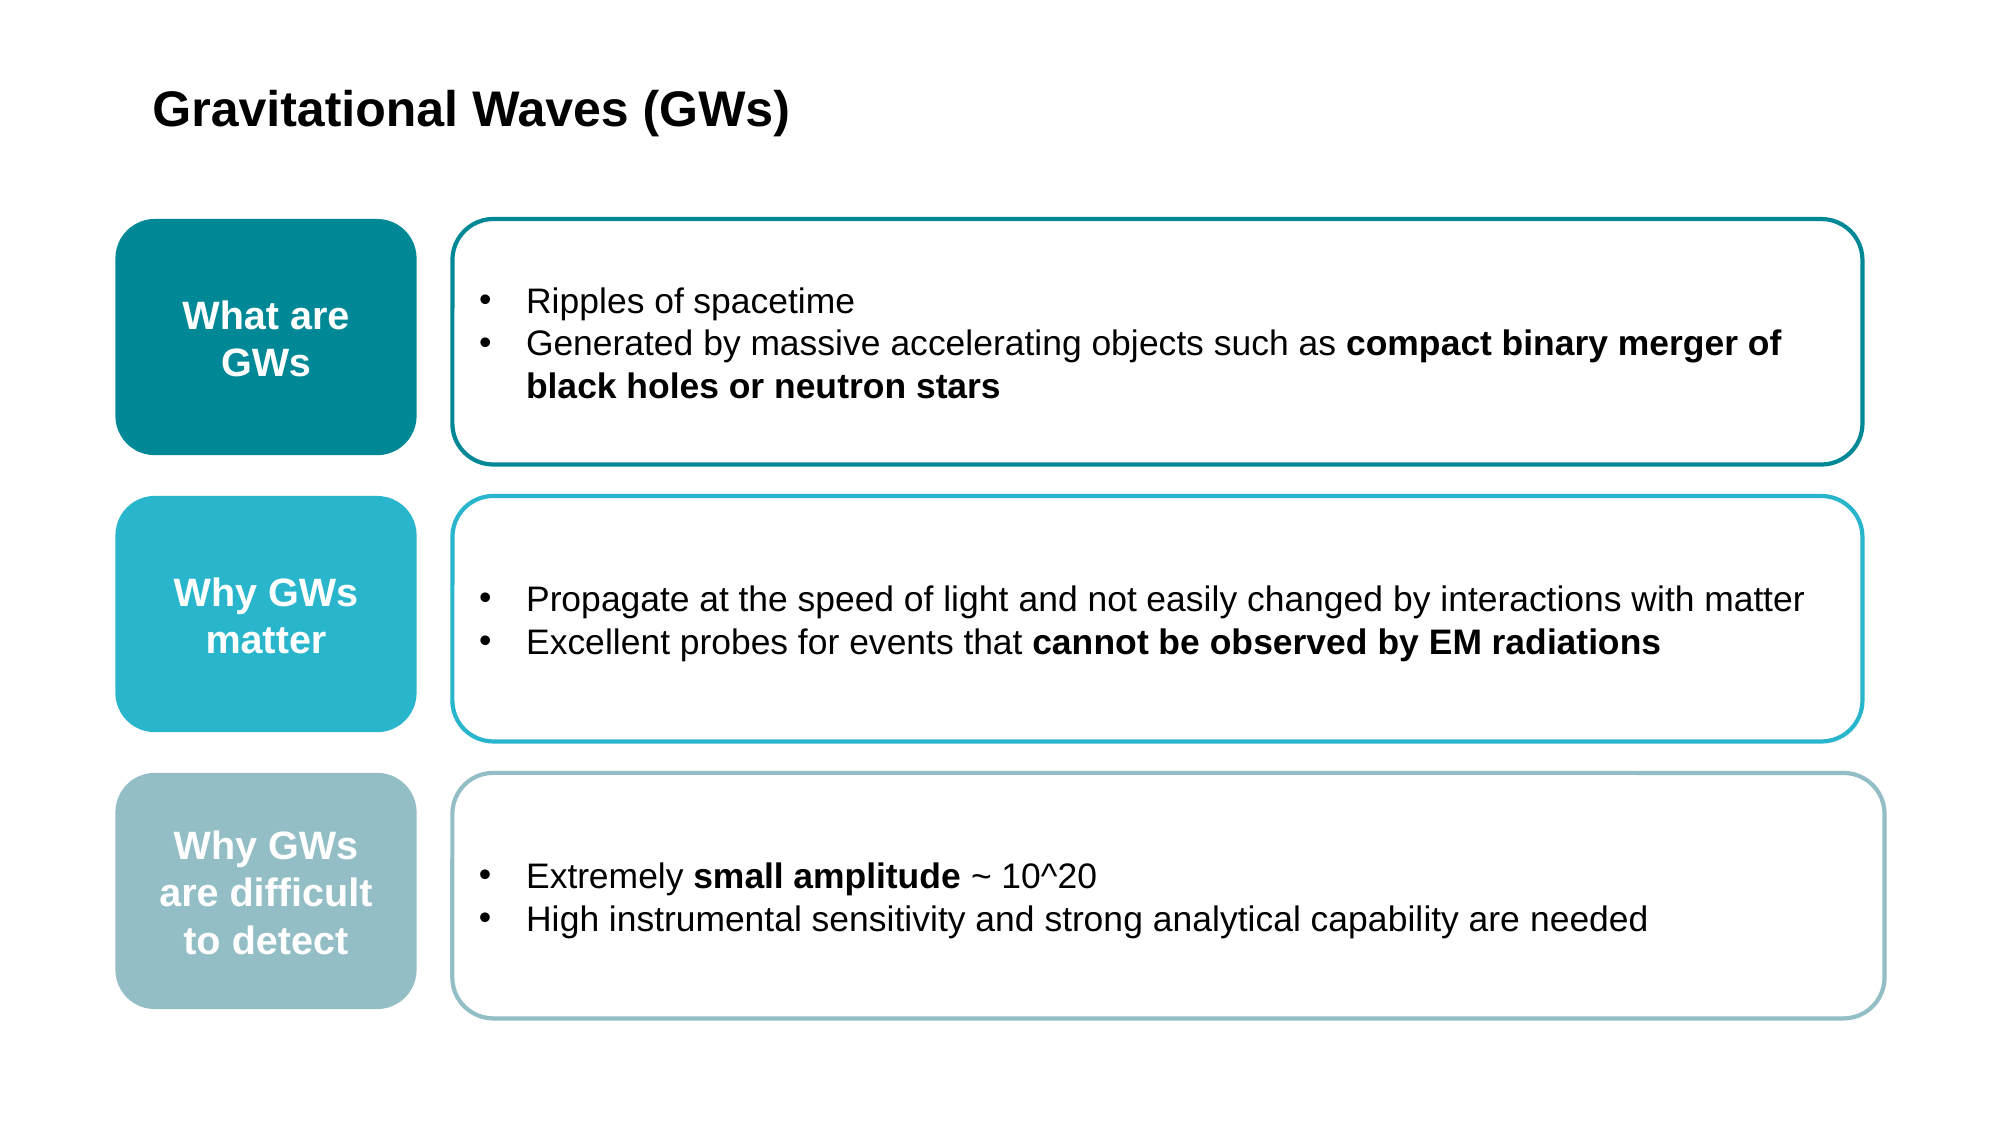

# Gravitational Waves (GWs)
Ripples of spacetime
Generated by massive accelerating objects such as compact binary merger of black holes or neutron stars
What are GWs
Propagate at the speed of light and not easily changed by interactions with matter
Excellent probes for events that cannot be observed by EM radiations
Why GWs matter
Why GWs are difficult to detect
Extremely small amplitude ~ 10^20
High instrumental sensitivity and strong analytical capability are needed